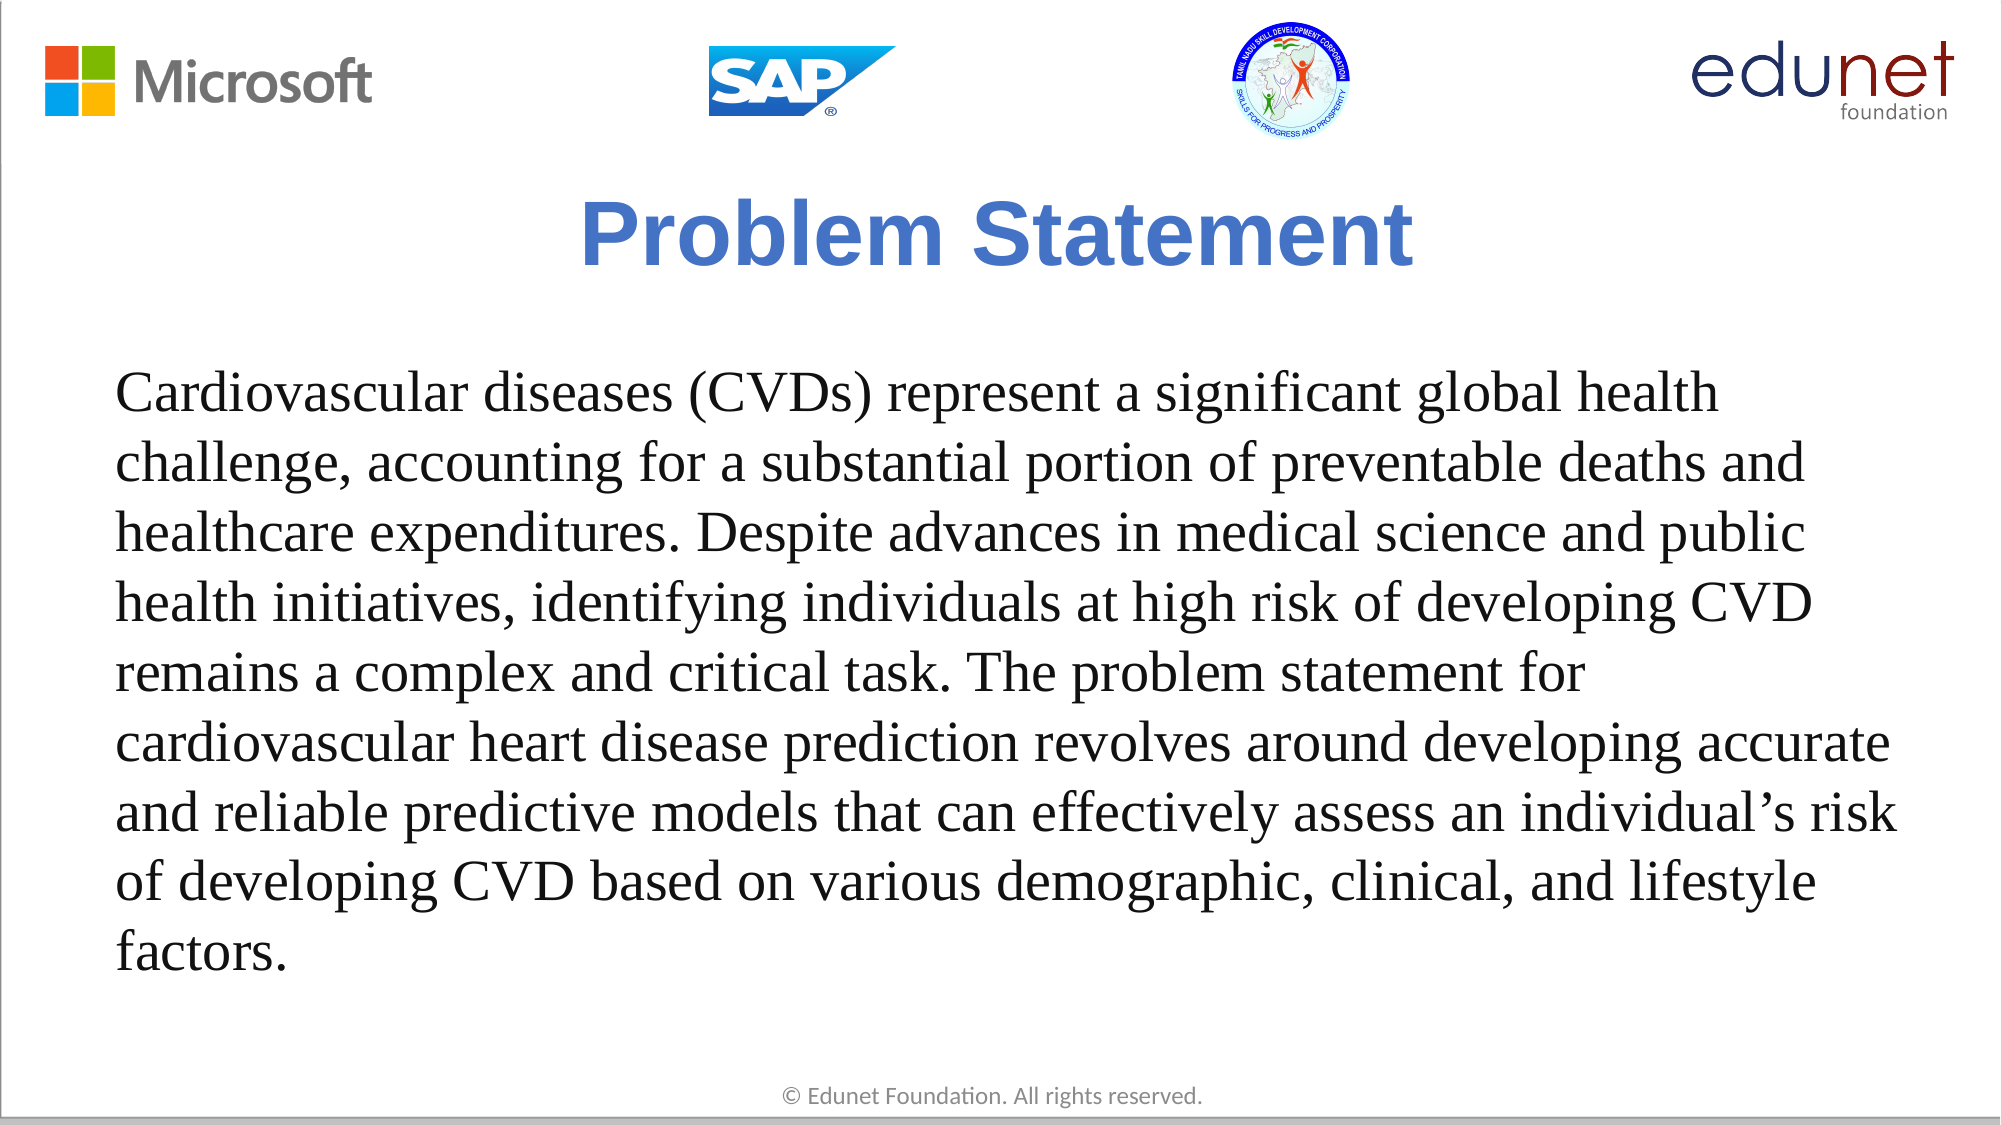

# Problem Statement
Cardiovascular diseases (CVDs) represent a significant global health challenge, accounting for a substantial portion of preventable deaths and healthcare expenditures. Despite advances in medical science and public health initiatives, identifying individuals at high risk of developing CVD remains a complex and critical task. The problem statement for cardiovascular heart disease prediction revolves around developing accurate and reliable predictive models that can effectively assess an individual’s risk of developing CVD based on various demographic, clinical, and lifestyle factors.
© Edunet Foundation. All rights reserved.